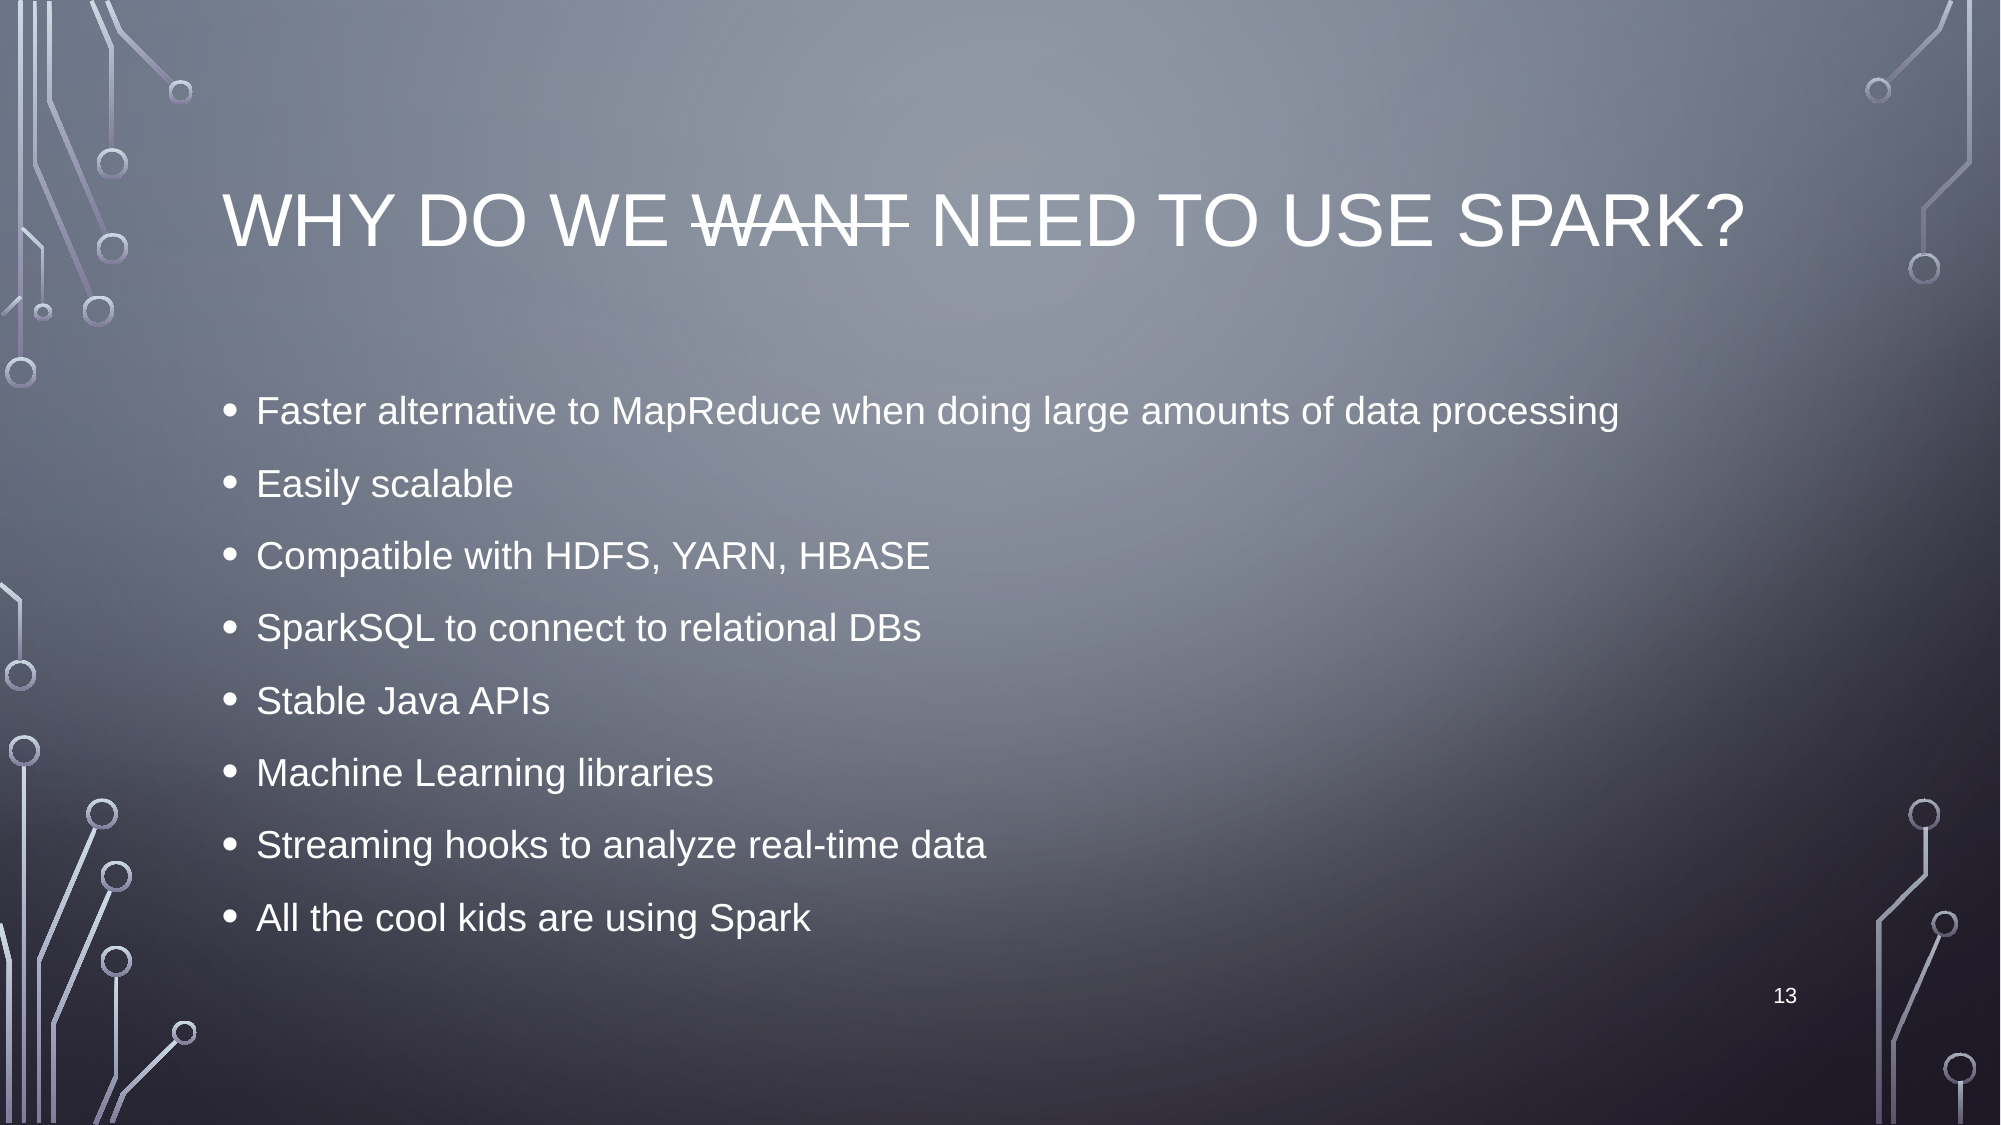

# Why Do we WANT need TO USE Spark?
Faster alternative to MapReduce when doing large amounts of data processing
Easily scalable
Compatible with HDFS, YARN, HBASE
SparkSQL to connect to relational DBs
Stable Java APIs
Machine Learning libraries
Streaming hooks to analyze real-time data
All the cool kids are using Spark
13